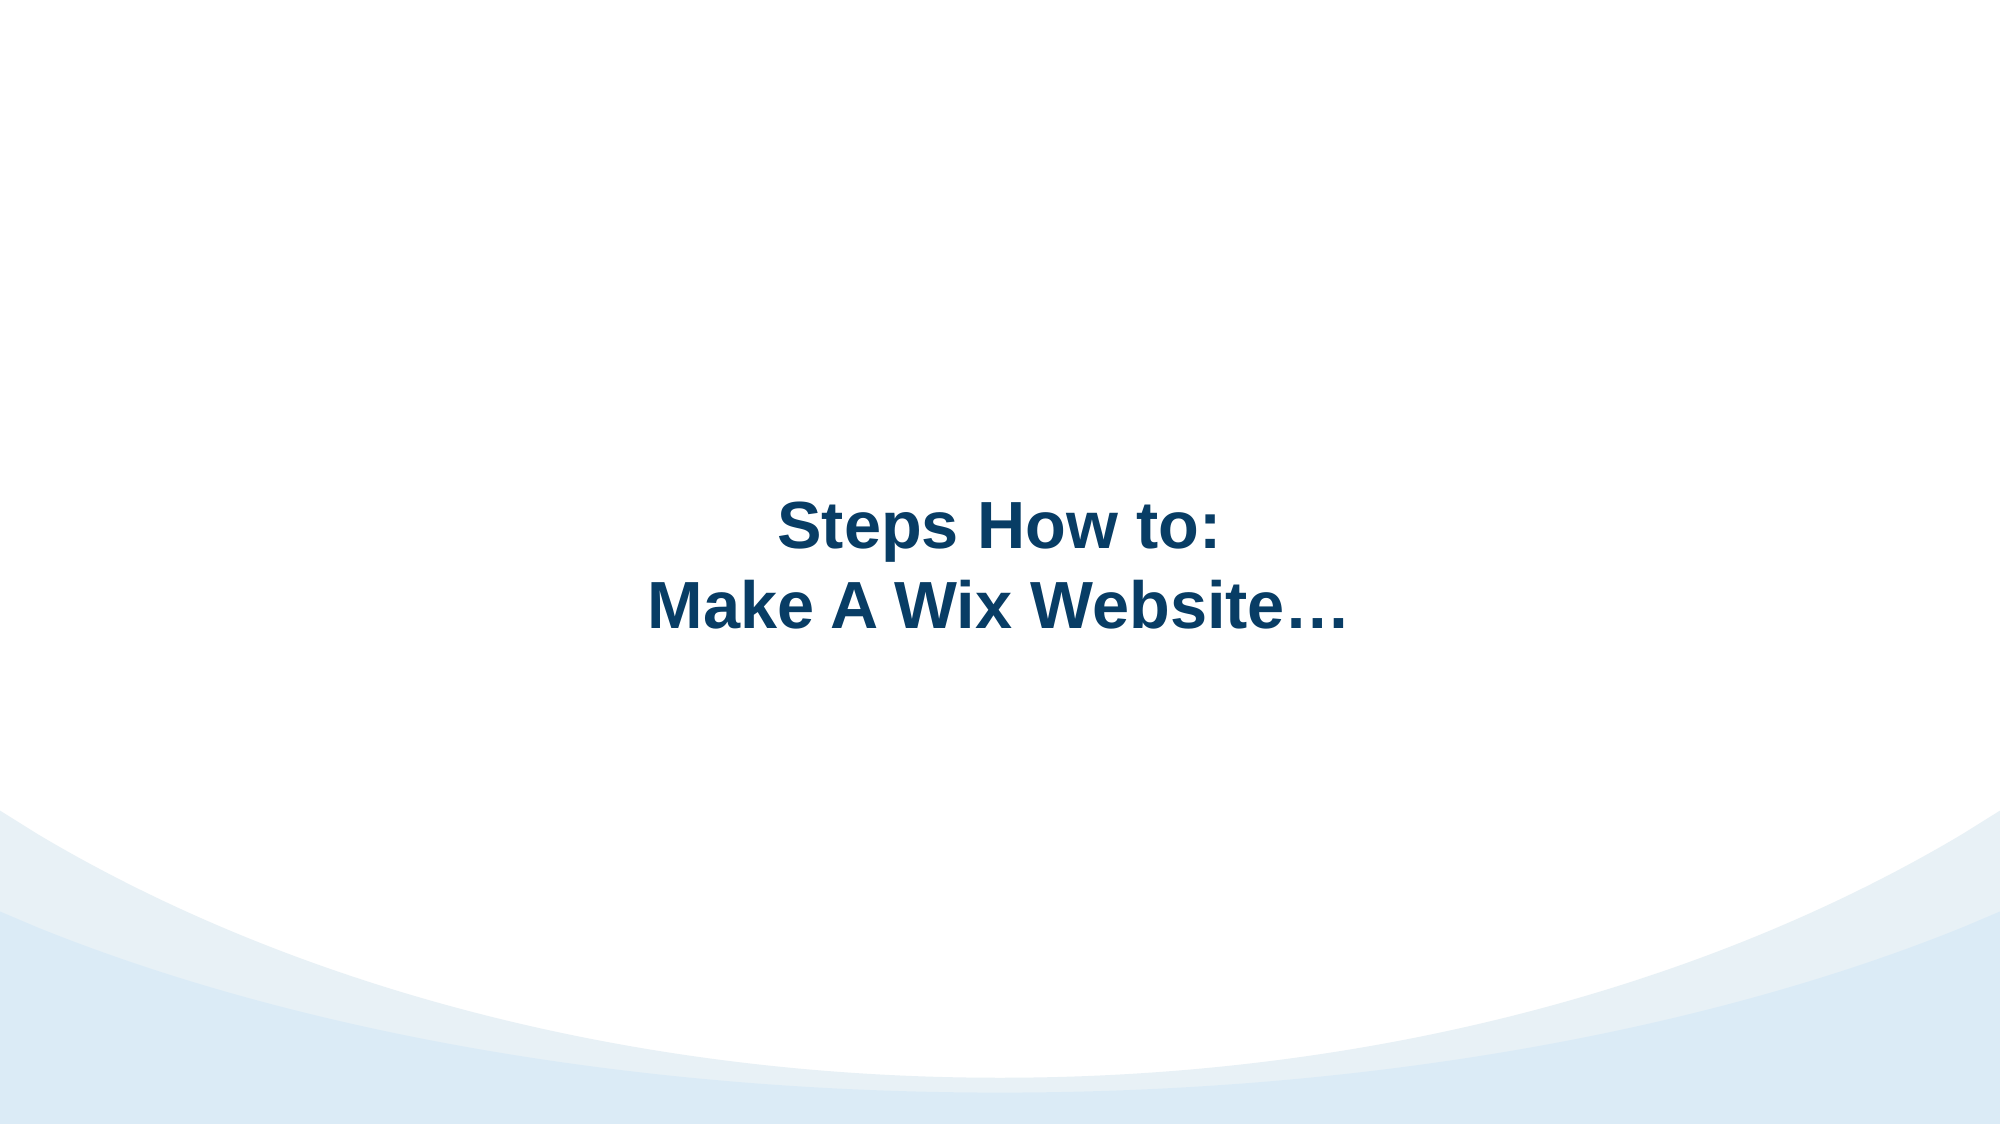

Steps How to:
Make A Wix Website…